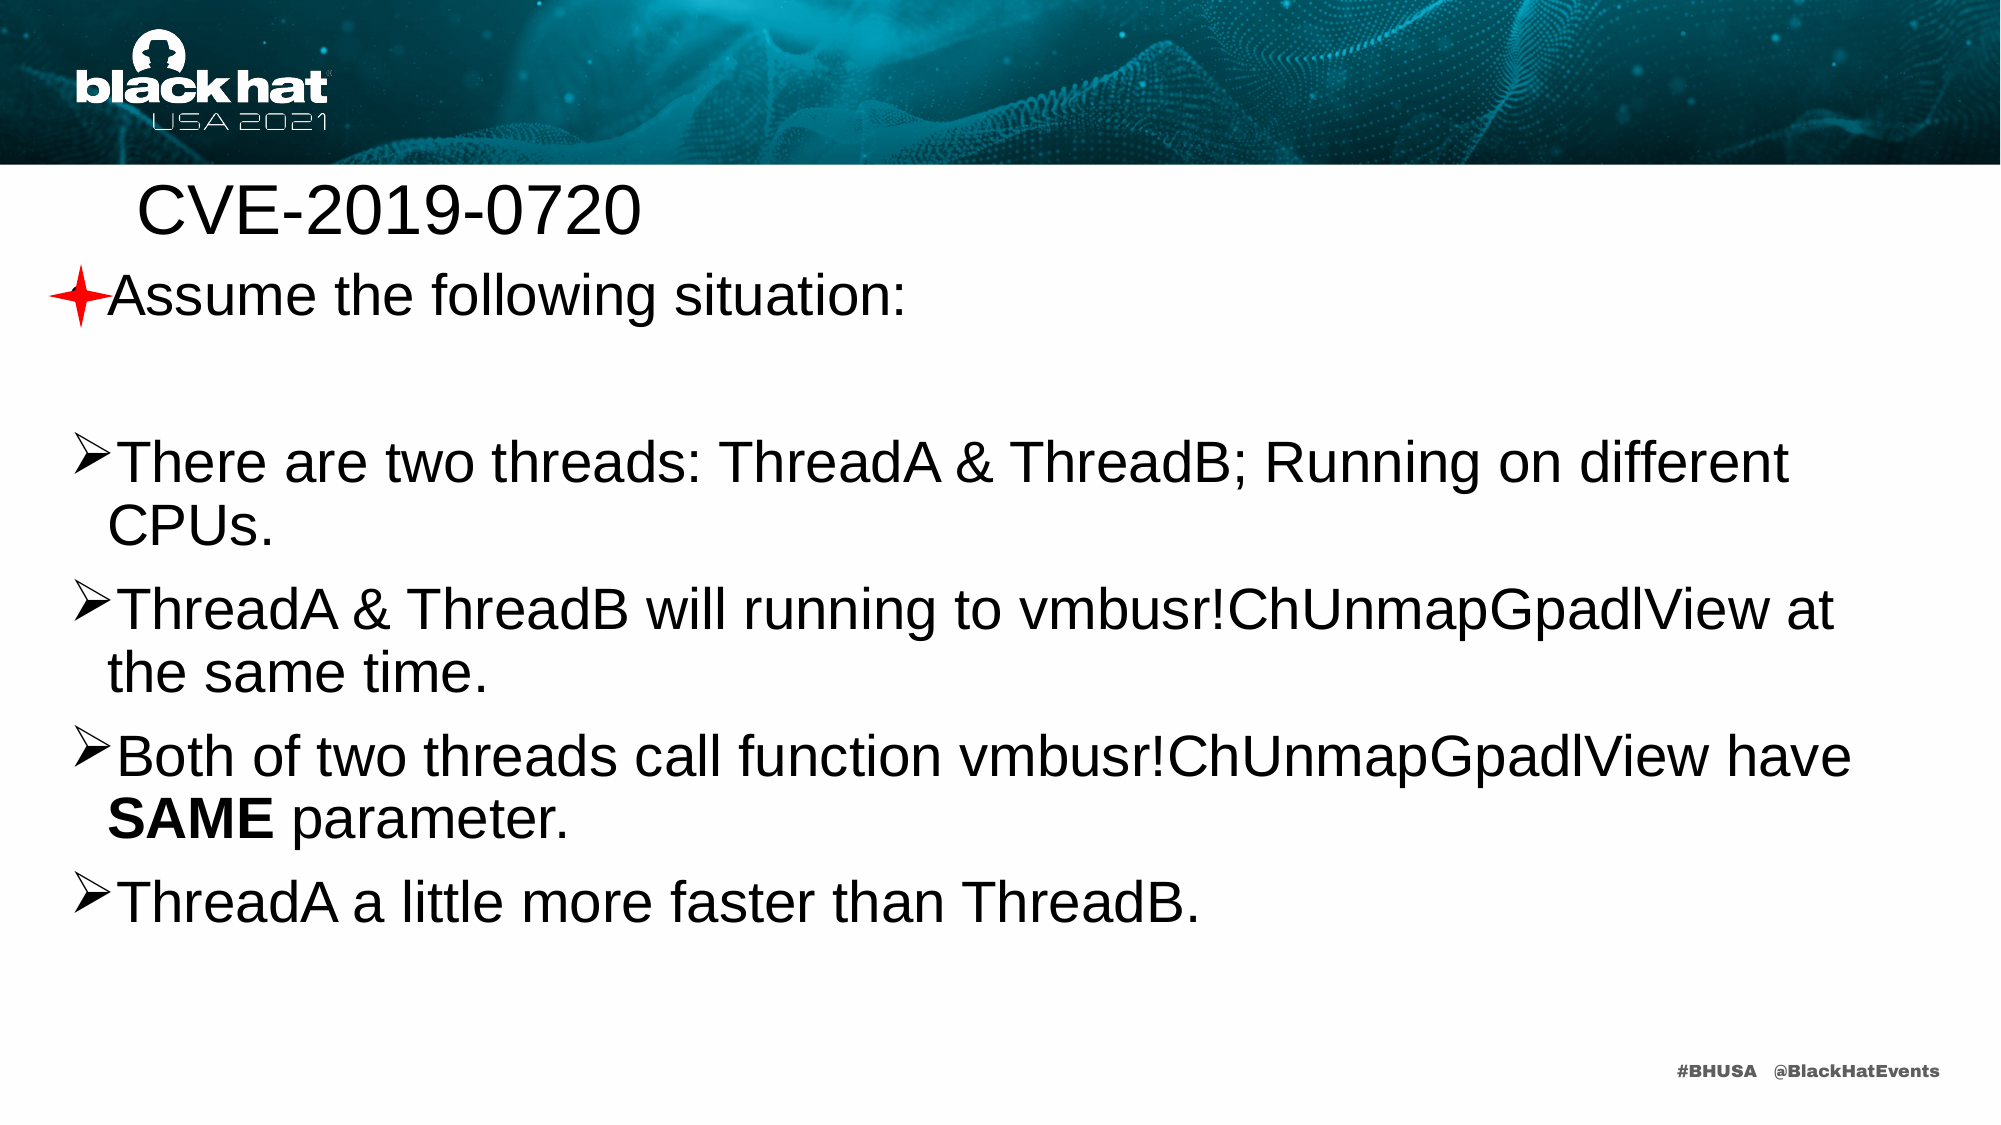

CVE-2019-0720
Assume the following situation:

There are two threads: ThreadA & ThreadB; Running on different CPUs.
ThreadA & ThreadB will running to vmbusr!ChUnmapGpadlView at the same time.
Both of two threads call function vmbusr!ChUnmapGpadlView have SAME parameter.
ThreadA a little more faster than ThreadB.